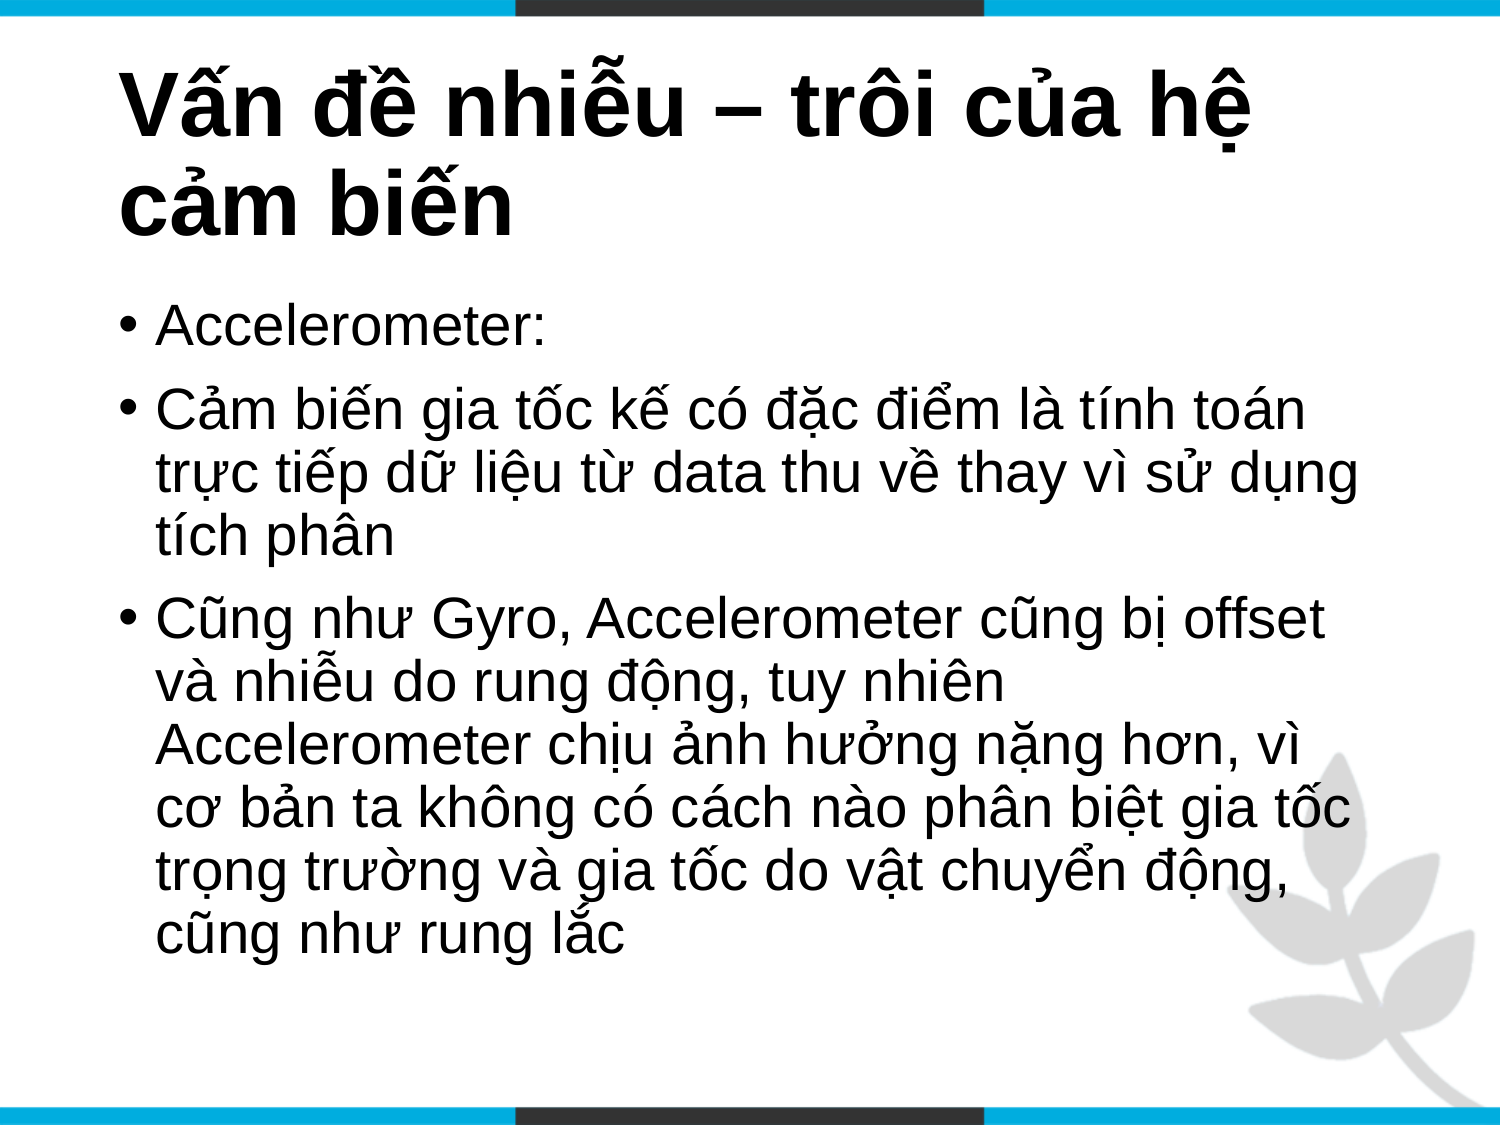

# Vấn đề nhiễu – trôi của hệ cảm biến
Accelerometer:
Cảm biến gia tốc kế có đặc điểm là tính toán trực tiếp dữ liệu từ data thu về thay vì sử dụng tích phân
Cũng như Gyro, Accelerometer cũng bị offset và nhiễu do rung động, tuy nhiên Accelerometer chịu ảnh hưởng nặng hơn, vì cơ bản ta không có cách nào phân biệt gia tốc trọng trường và gia tốc do vật chuyển động, cũng như rung lắc